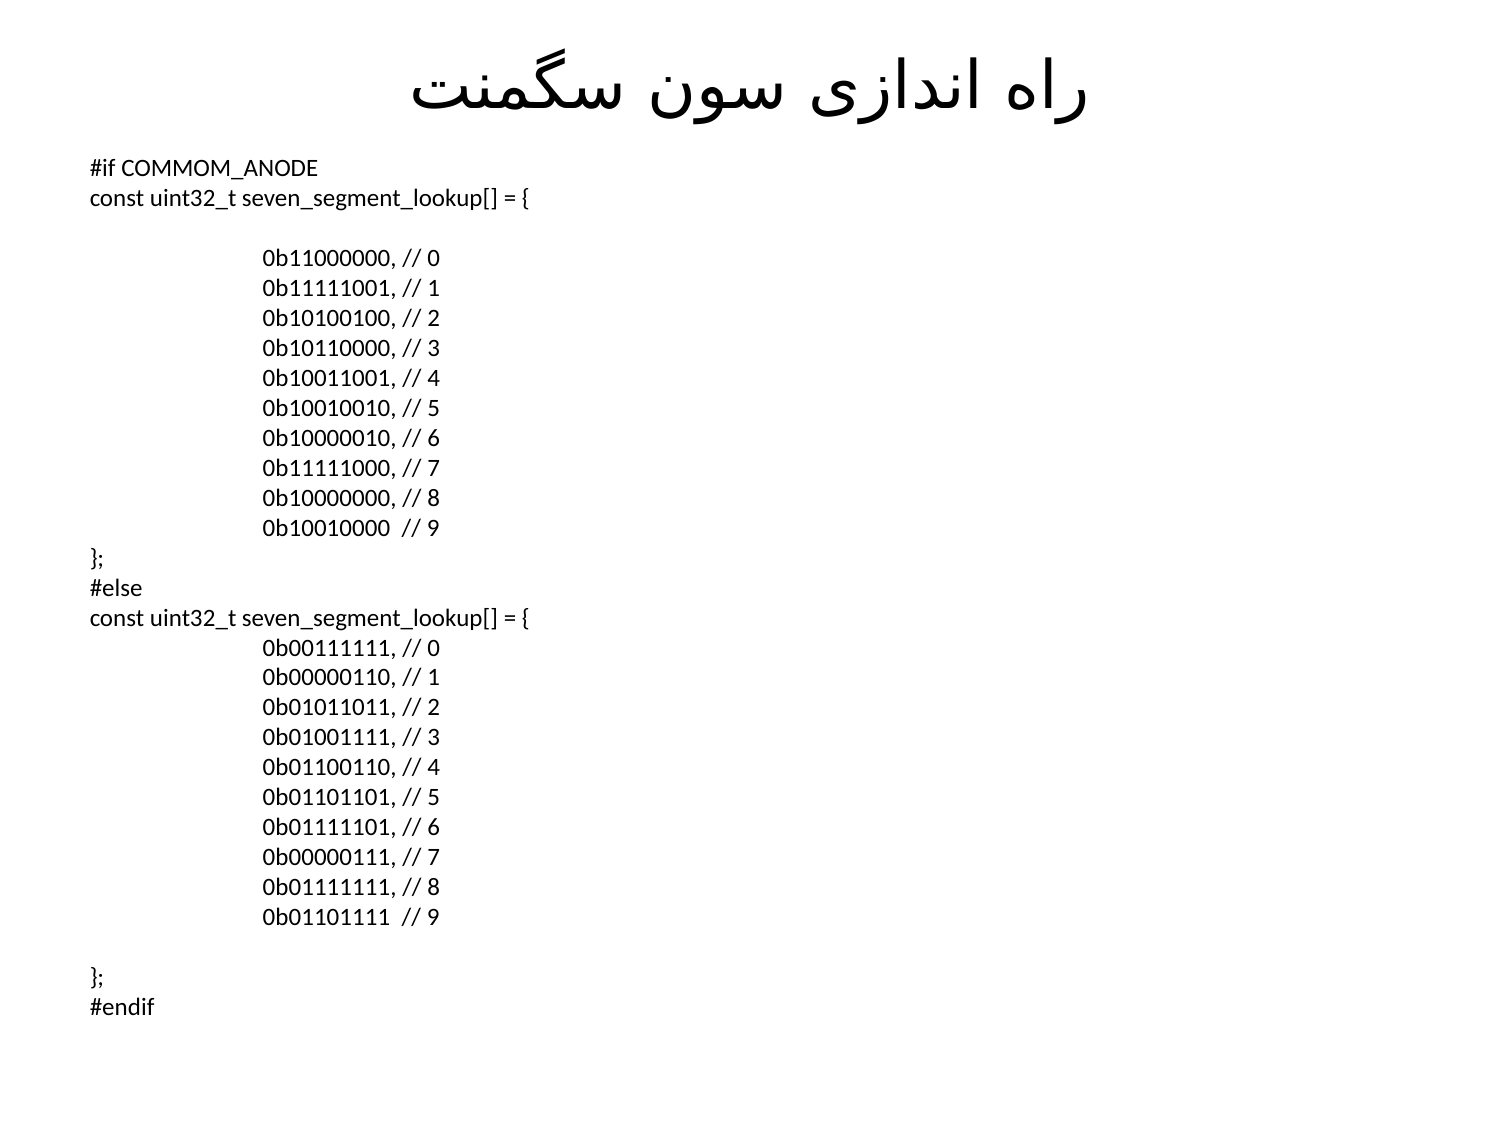

راه اندازی سون سگمنت
#if COMMOM_ANODE
const uint32_t seven_segment_lookup[] = {

	    0b11000000, // 0
	    0b11111001, // 1
	    0b10100100, // 2
	    0b10110000, // 3
	    0b10011001, // 4
	    0b10010010, // 5
	    0b10000010, // 6
	    0b11111000, // 7
	    0b10000000, // 8
	    0b10010000  // 9
};
#else
const uint32_t seven_segment_lookup[] = {
	    0b00111111, // 0
	    0b00000110, // 1
	    0b01011011, // 2
	    0b01001111, // 3
	    0b01100110, // 4
	    0b01101101, // 5
	    0b01111101, // 6
	    0b00000111, // 7
	    0b01111111, // 8
	    0b01101111  // 9

};
#endif